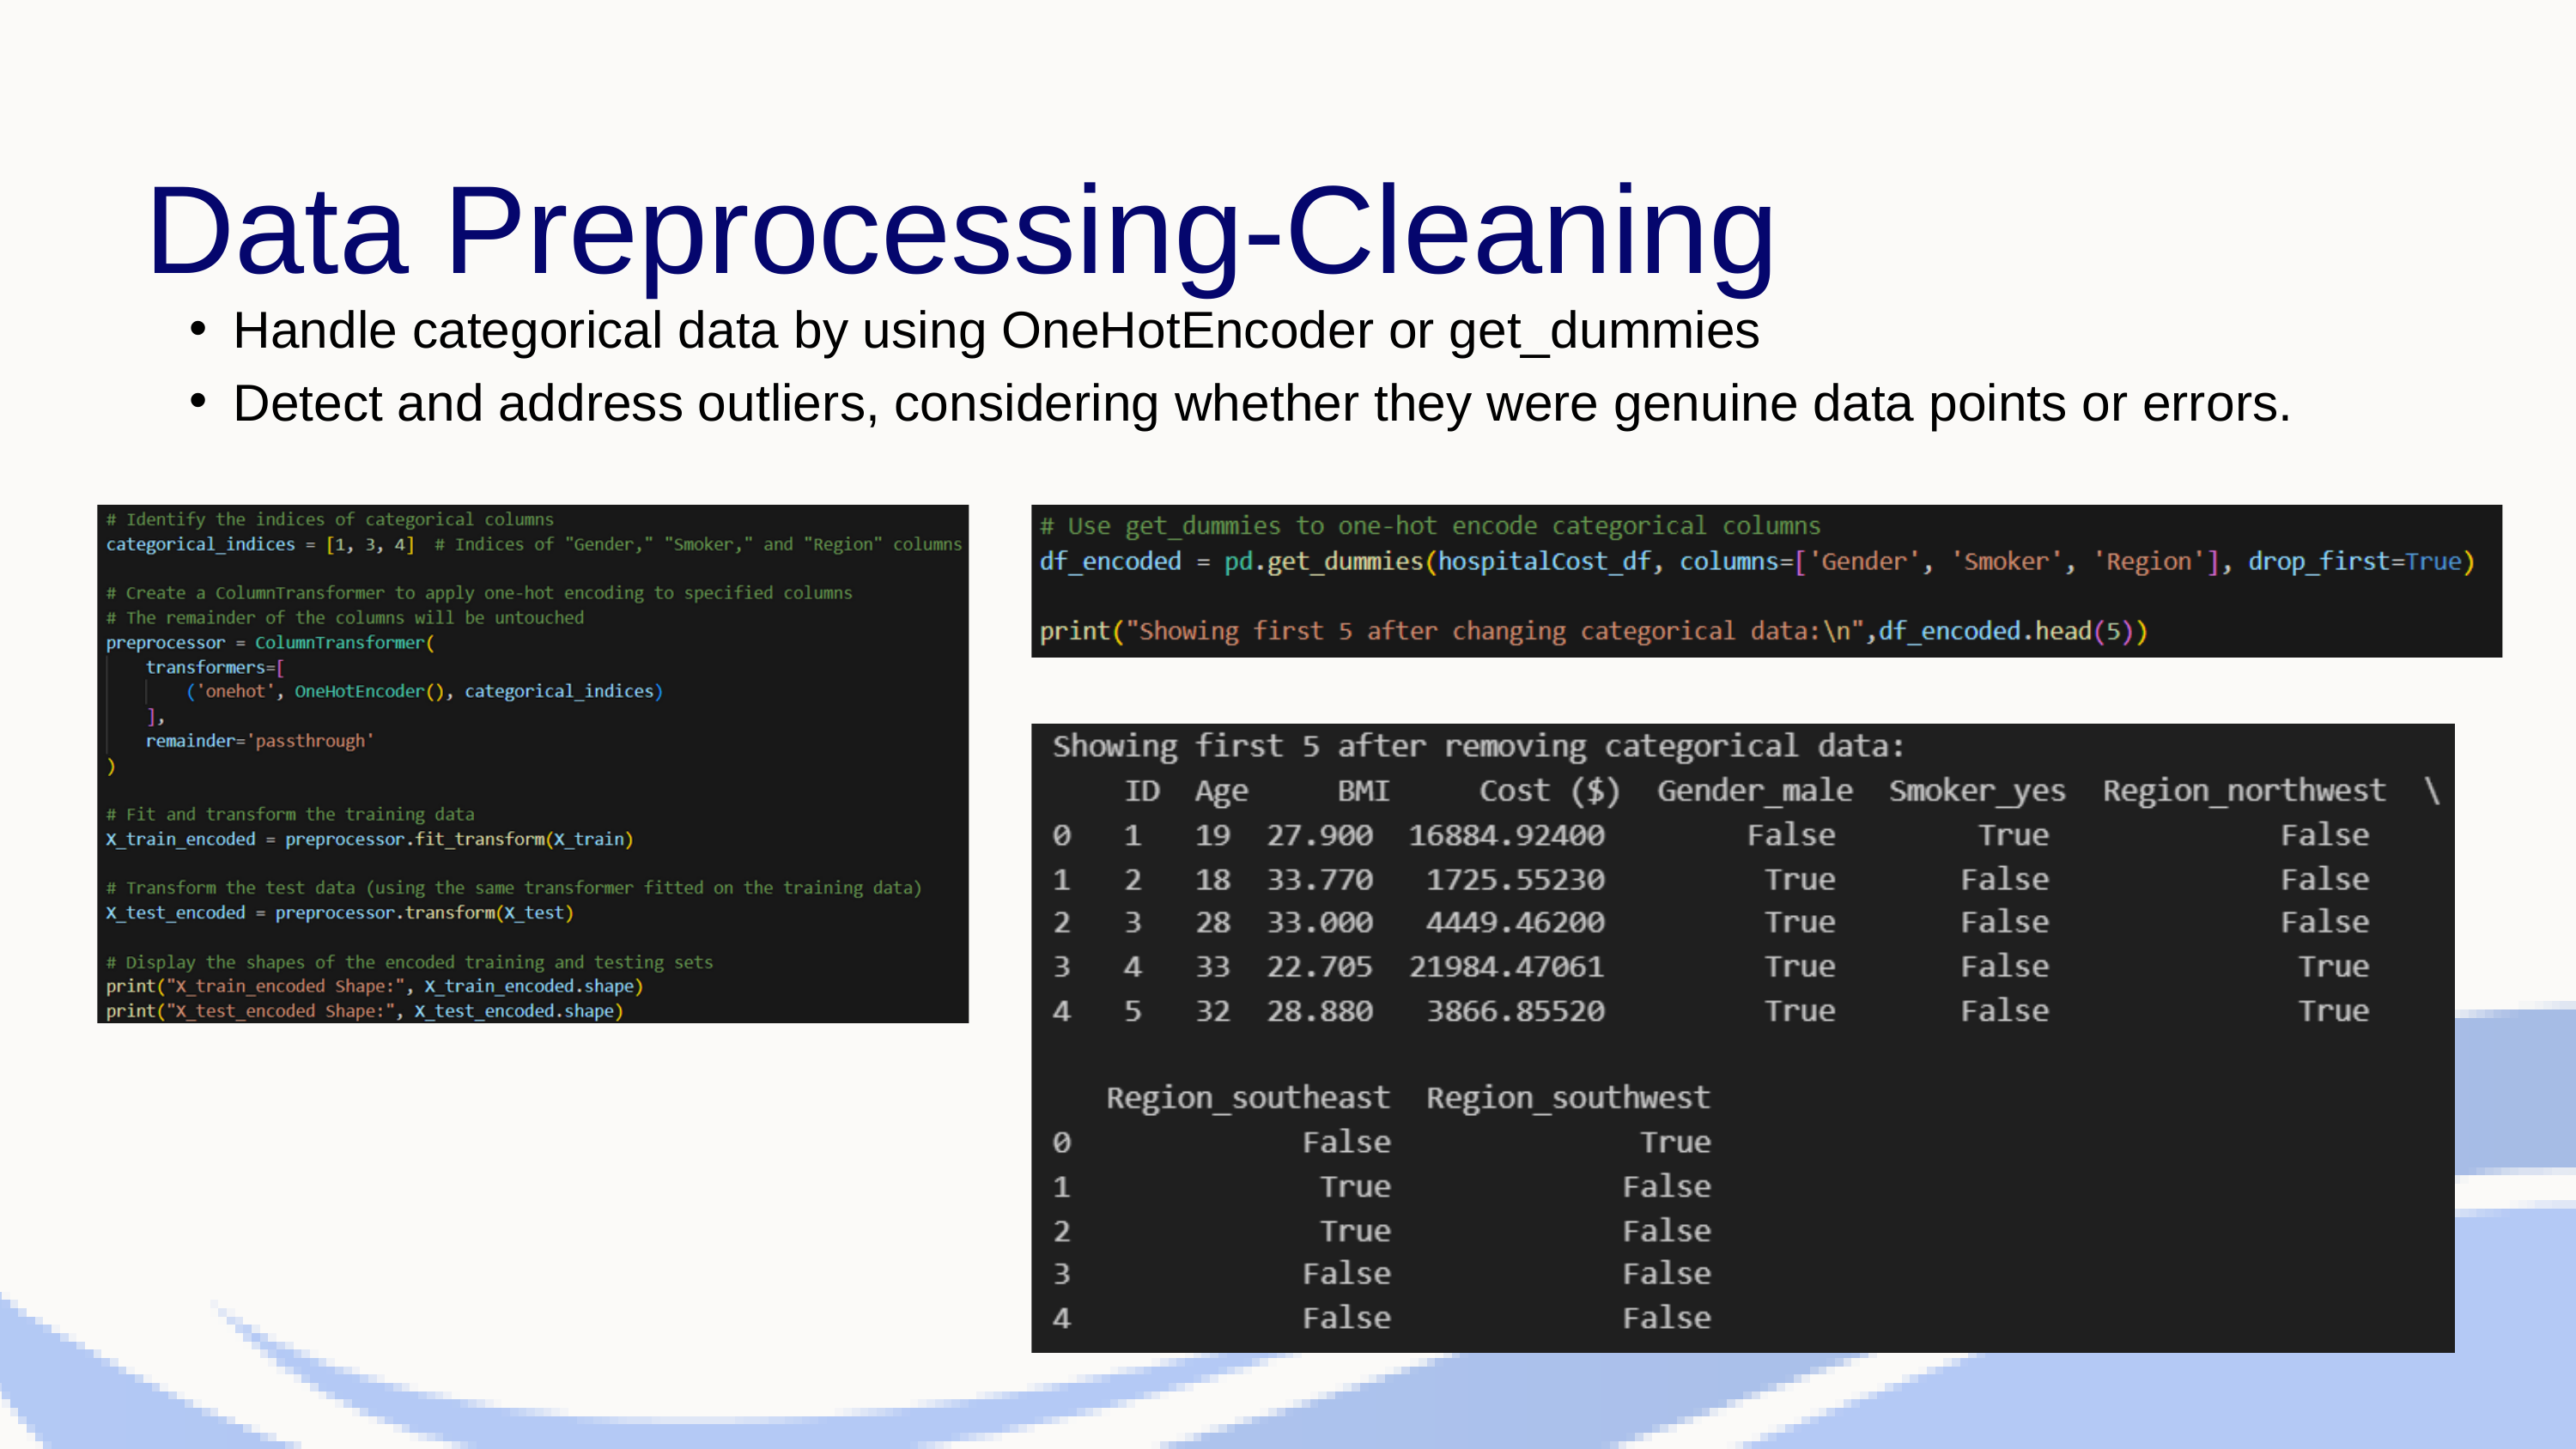

Data Preprocessing-Cleaning
Handle categorical data by using OneHotEncoder or get_dummies
Detect and address outliers, considering whether they were genuine data points or errors.